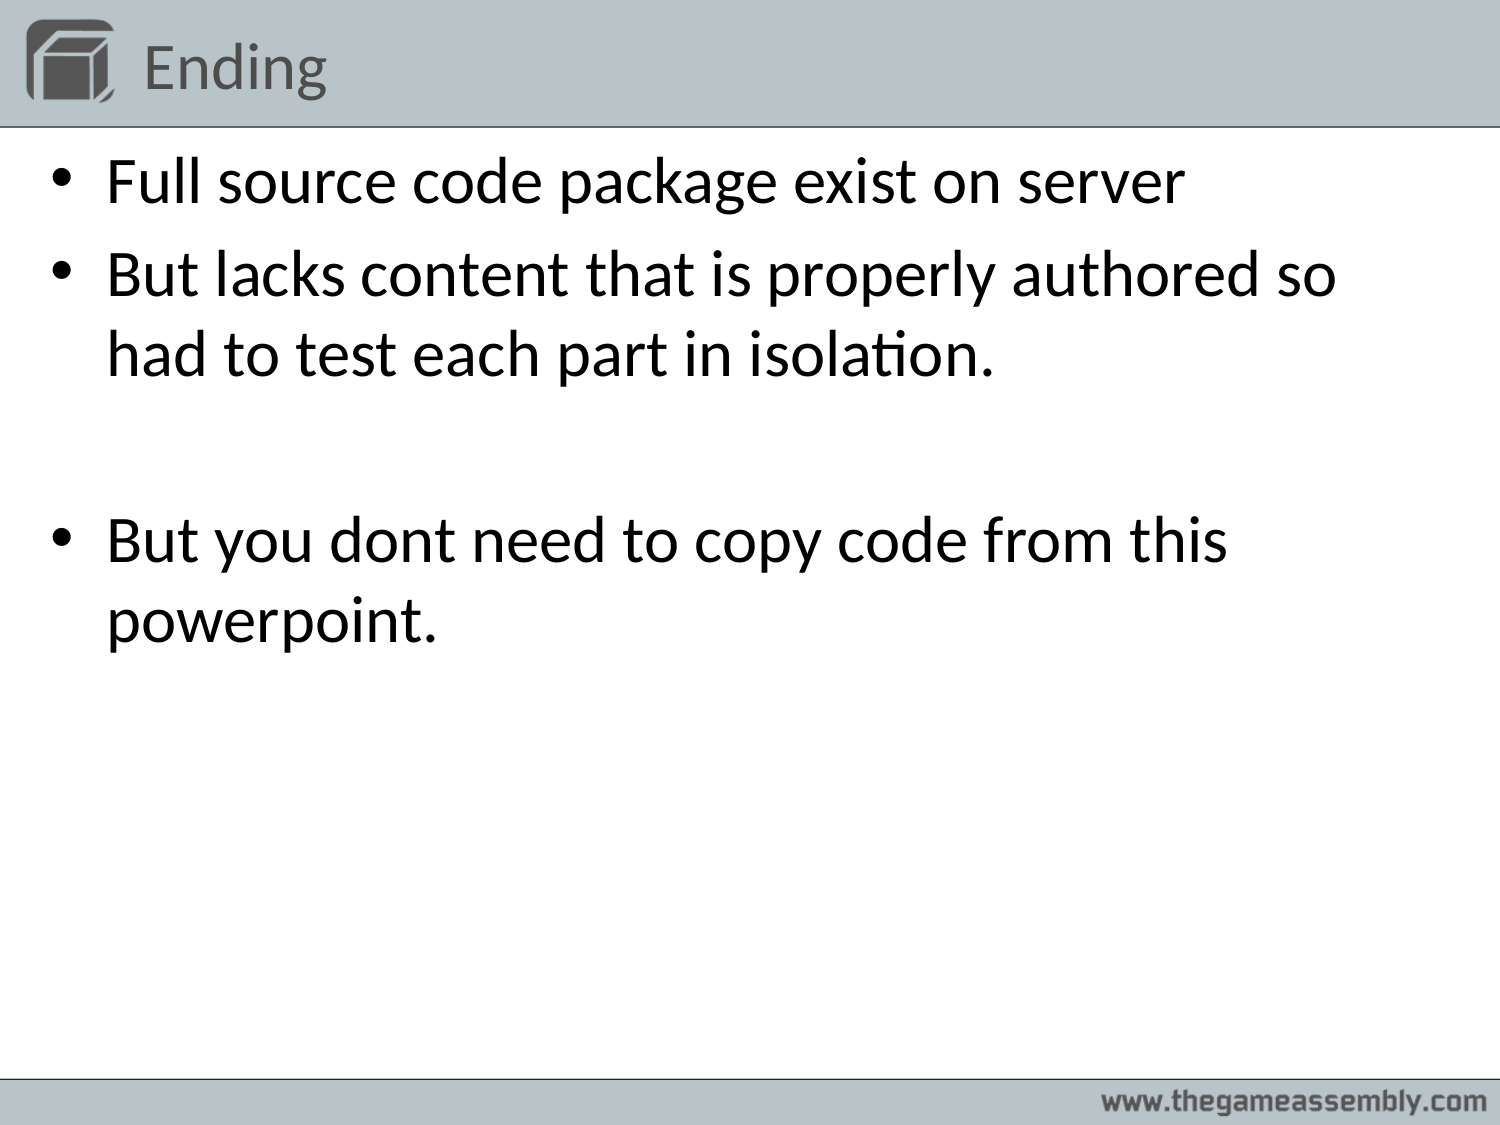

# Ending
Full source code package exist on server
But lacks content that is properly authored so had to test each part in isolation.

But you dont need to copy code from this powerpoint.